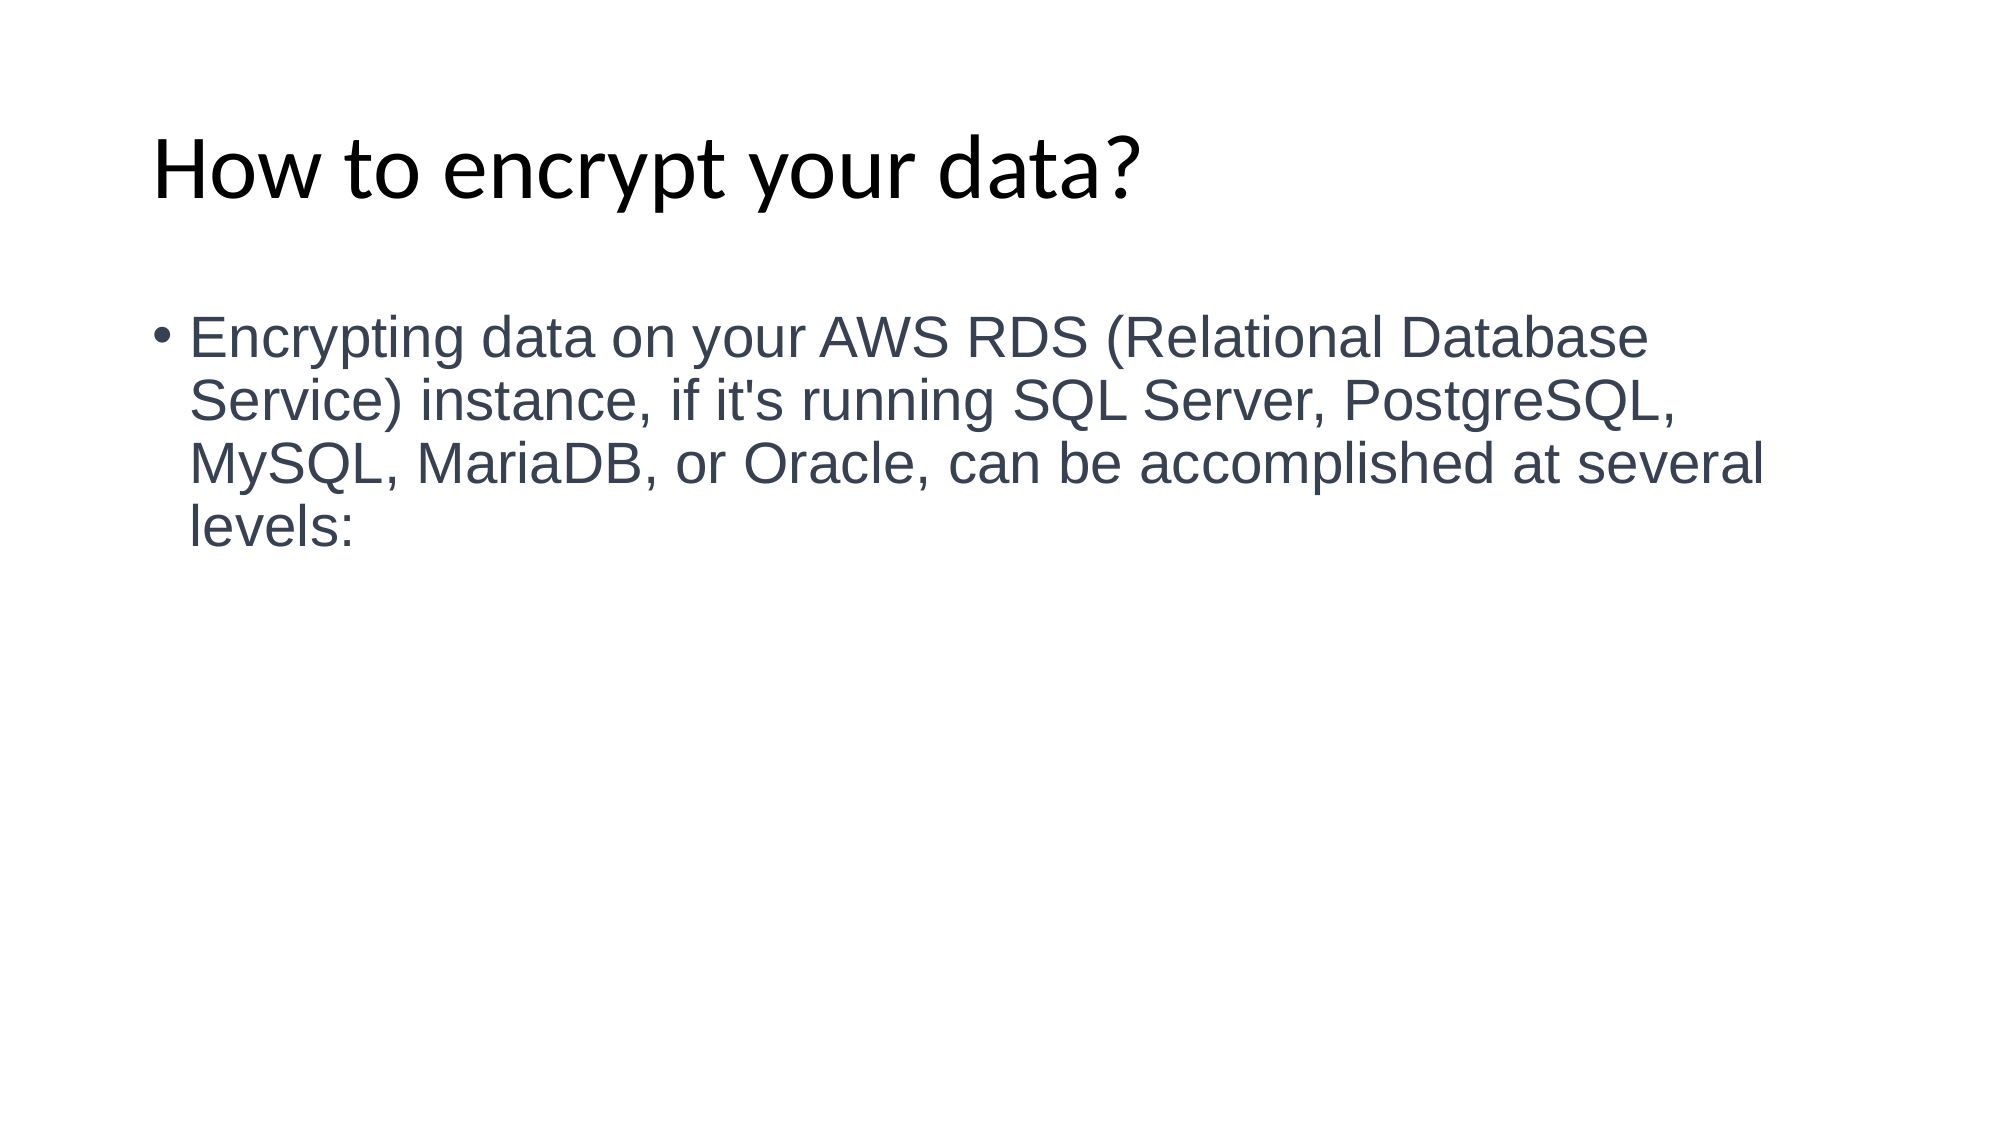

# How to encrypt your data?
Encrypting data on your AWS RDS (Relational Database Service) instance, if it's running SQL Server, PostgreSQL, MySQL, MariaDB, or Oracle, can be accomplished at several levels: